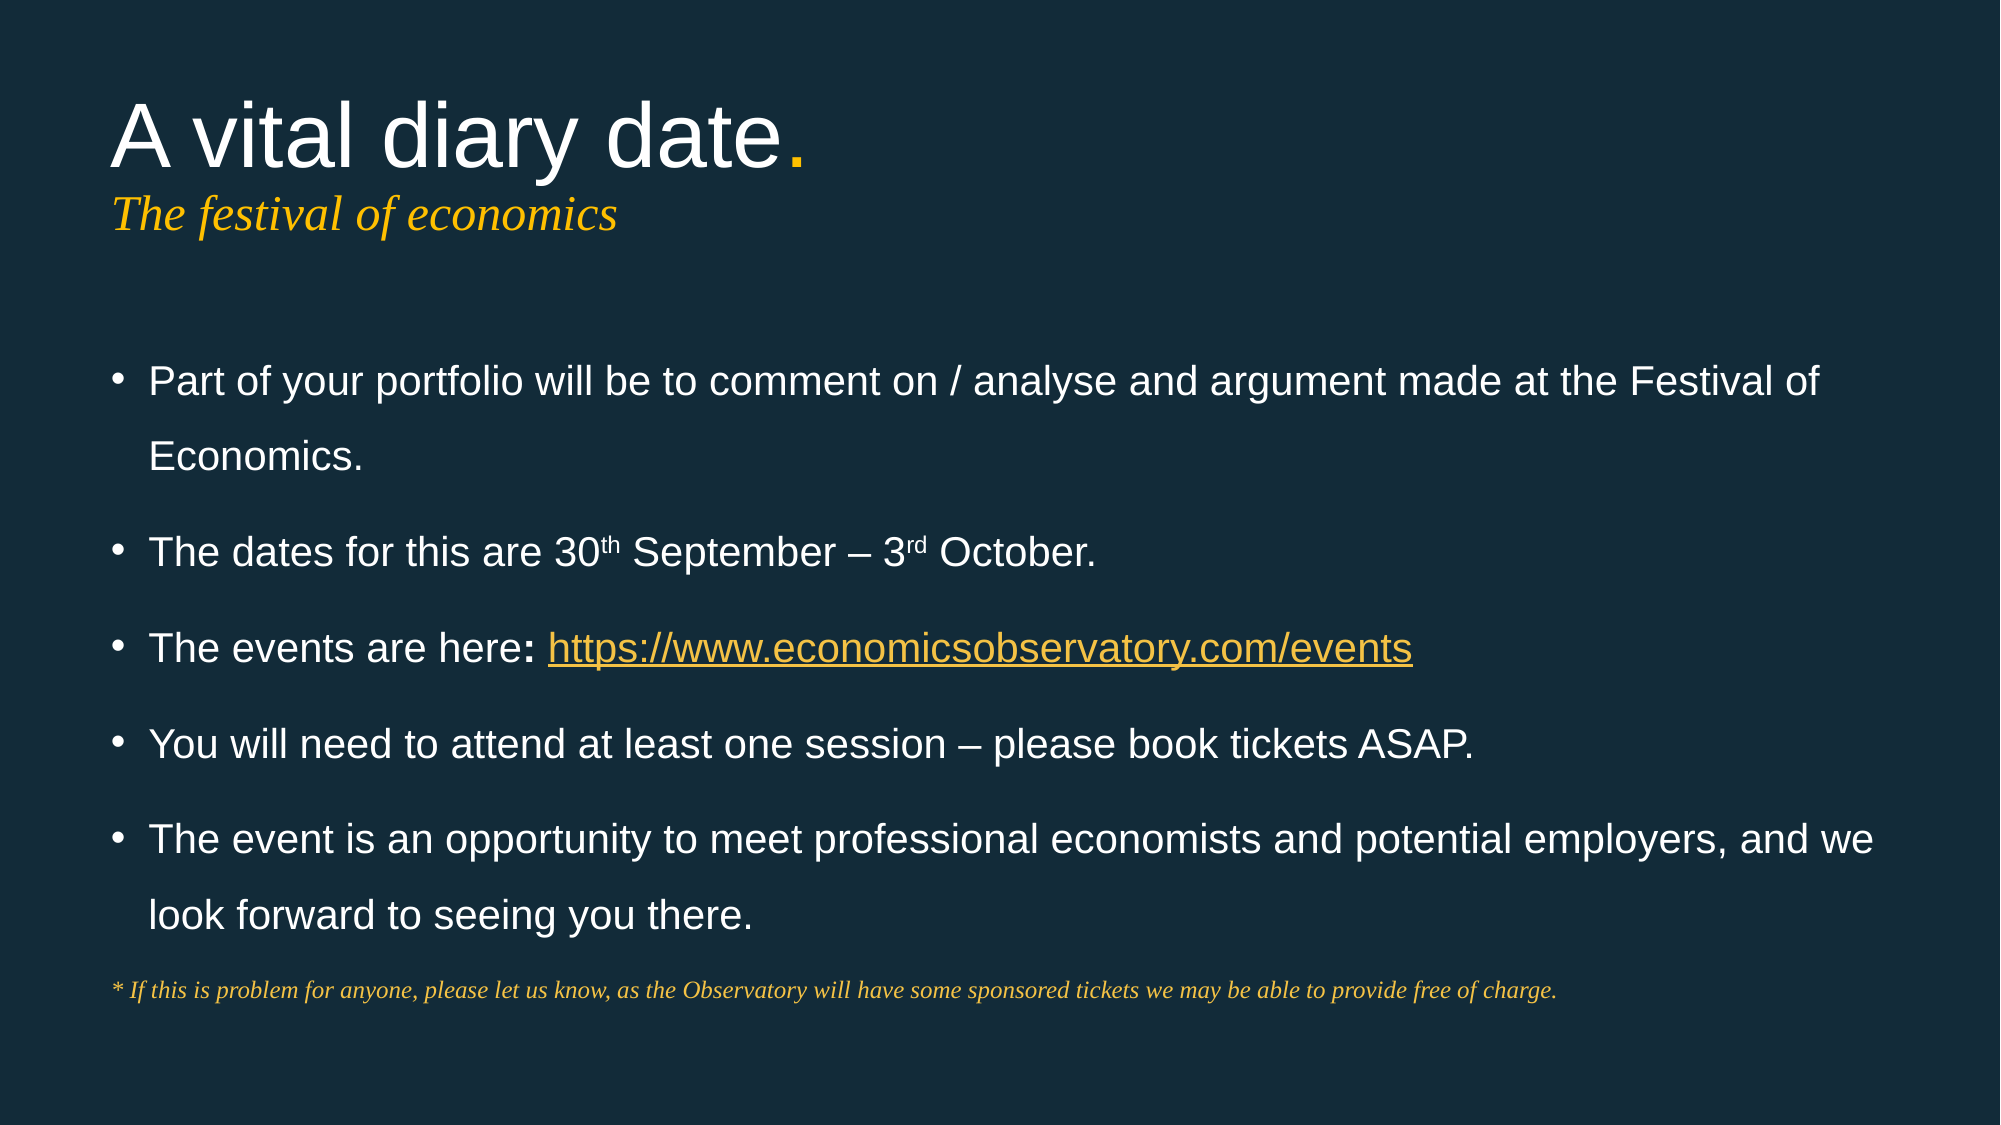

# A vital diary date. The festival of economics

Part of your portfolio will be to comment on / analyse and argument made at the Festival of Economics.
The dates for this are 30th September – 3rd October.
The events are here: https://www.economicsobservatory.com/events
You will need to attend at least one session – please book tickets ASAP.
The event is an opportunity to meet professional economists and potential employers, and we look forward to seeing you there.
* If this is problem for anyone, please let us know, as the Observatory will have some sponsored tickets we may be able to provide free of charge.